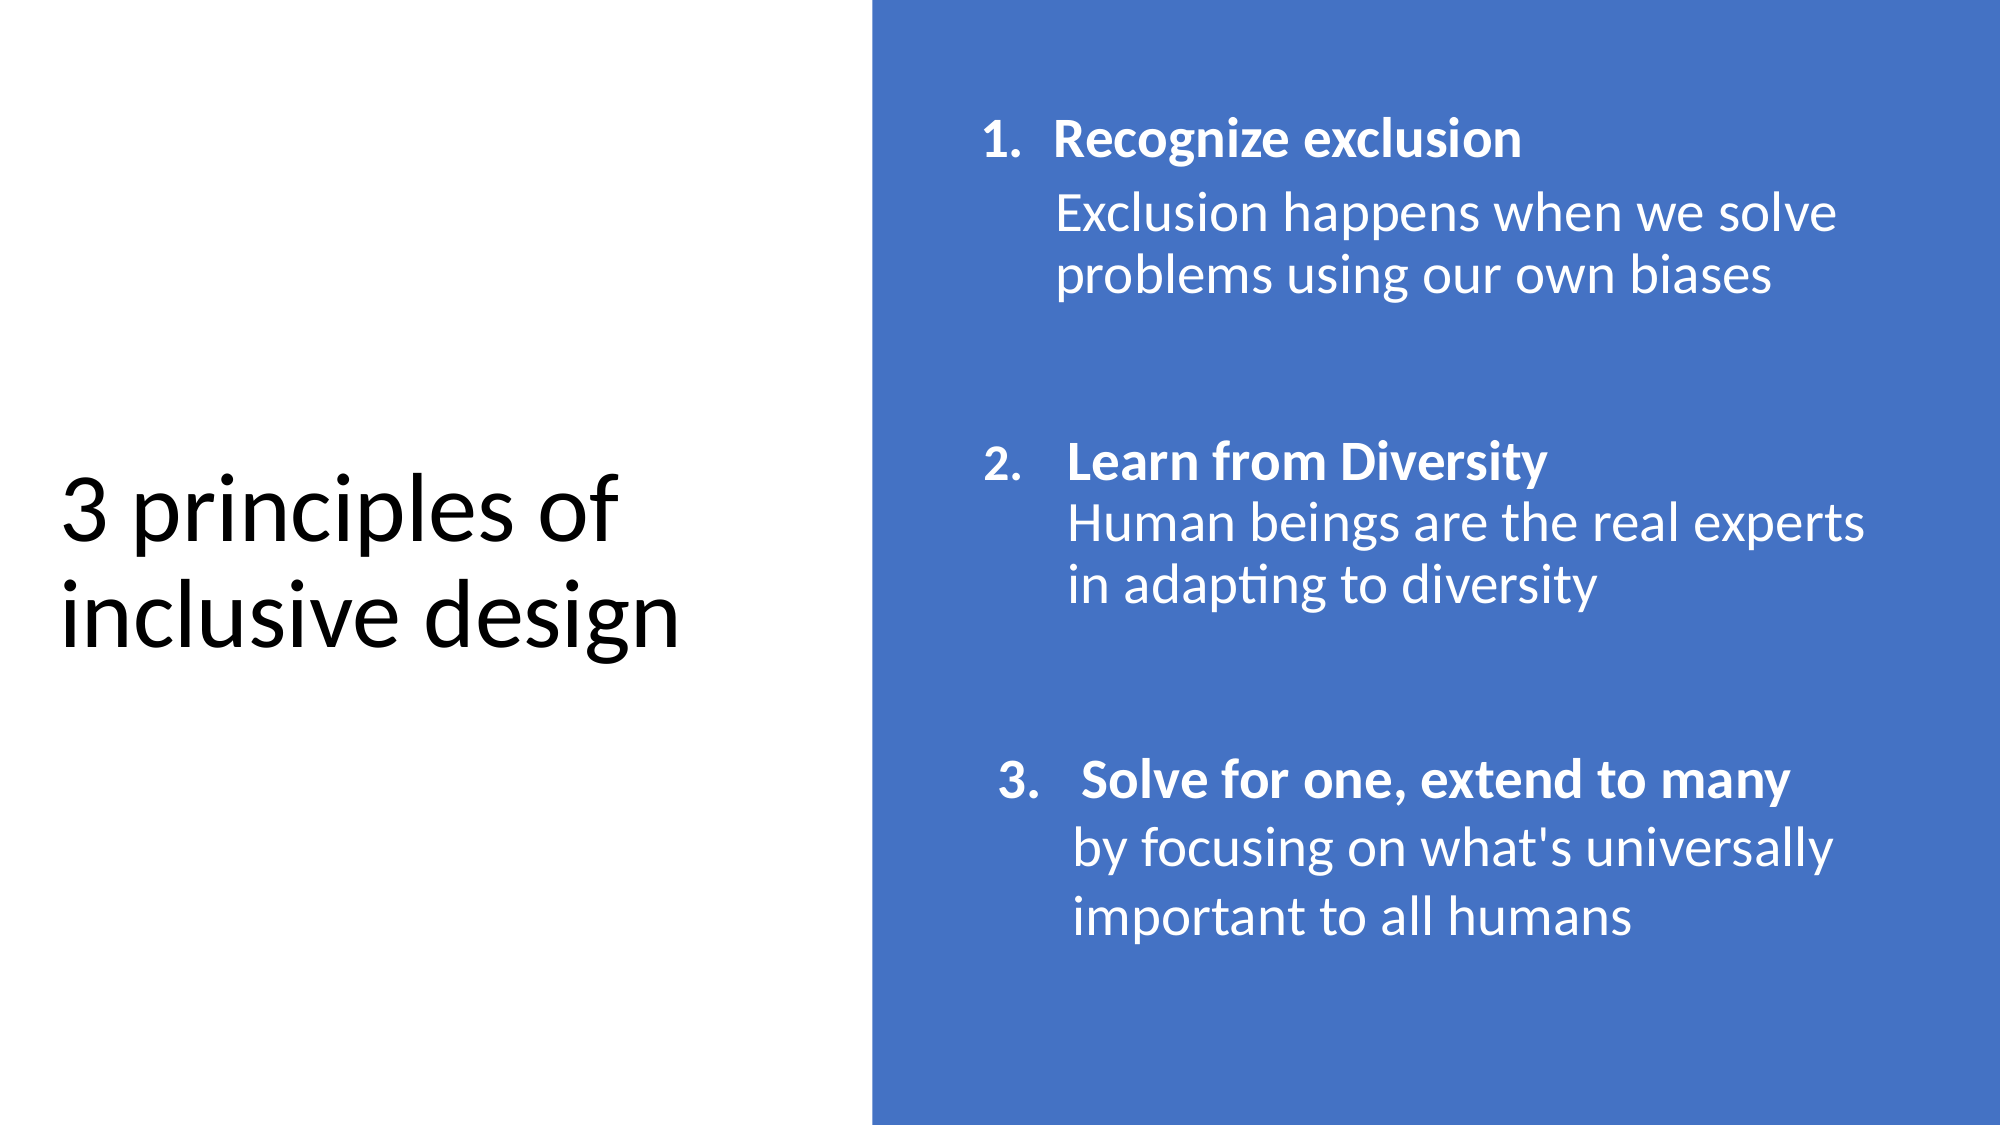

Recognize exclusion
Exclusion happens when we solve problems using our own biases
Learn from Diversity
Human beings are the real experts in adapting to diversity
# 3 principles of inclusive design
Solve for one, extend to many
by focusing on what's universally important to all humans